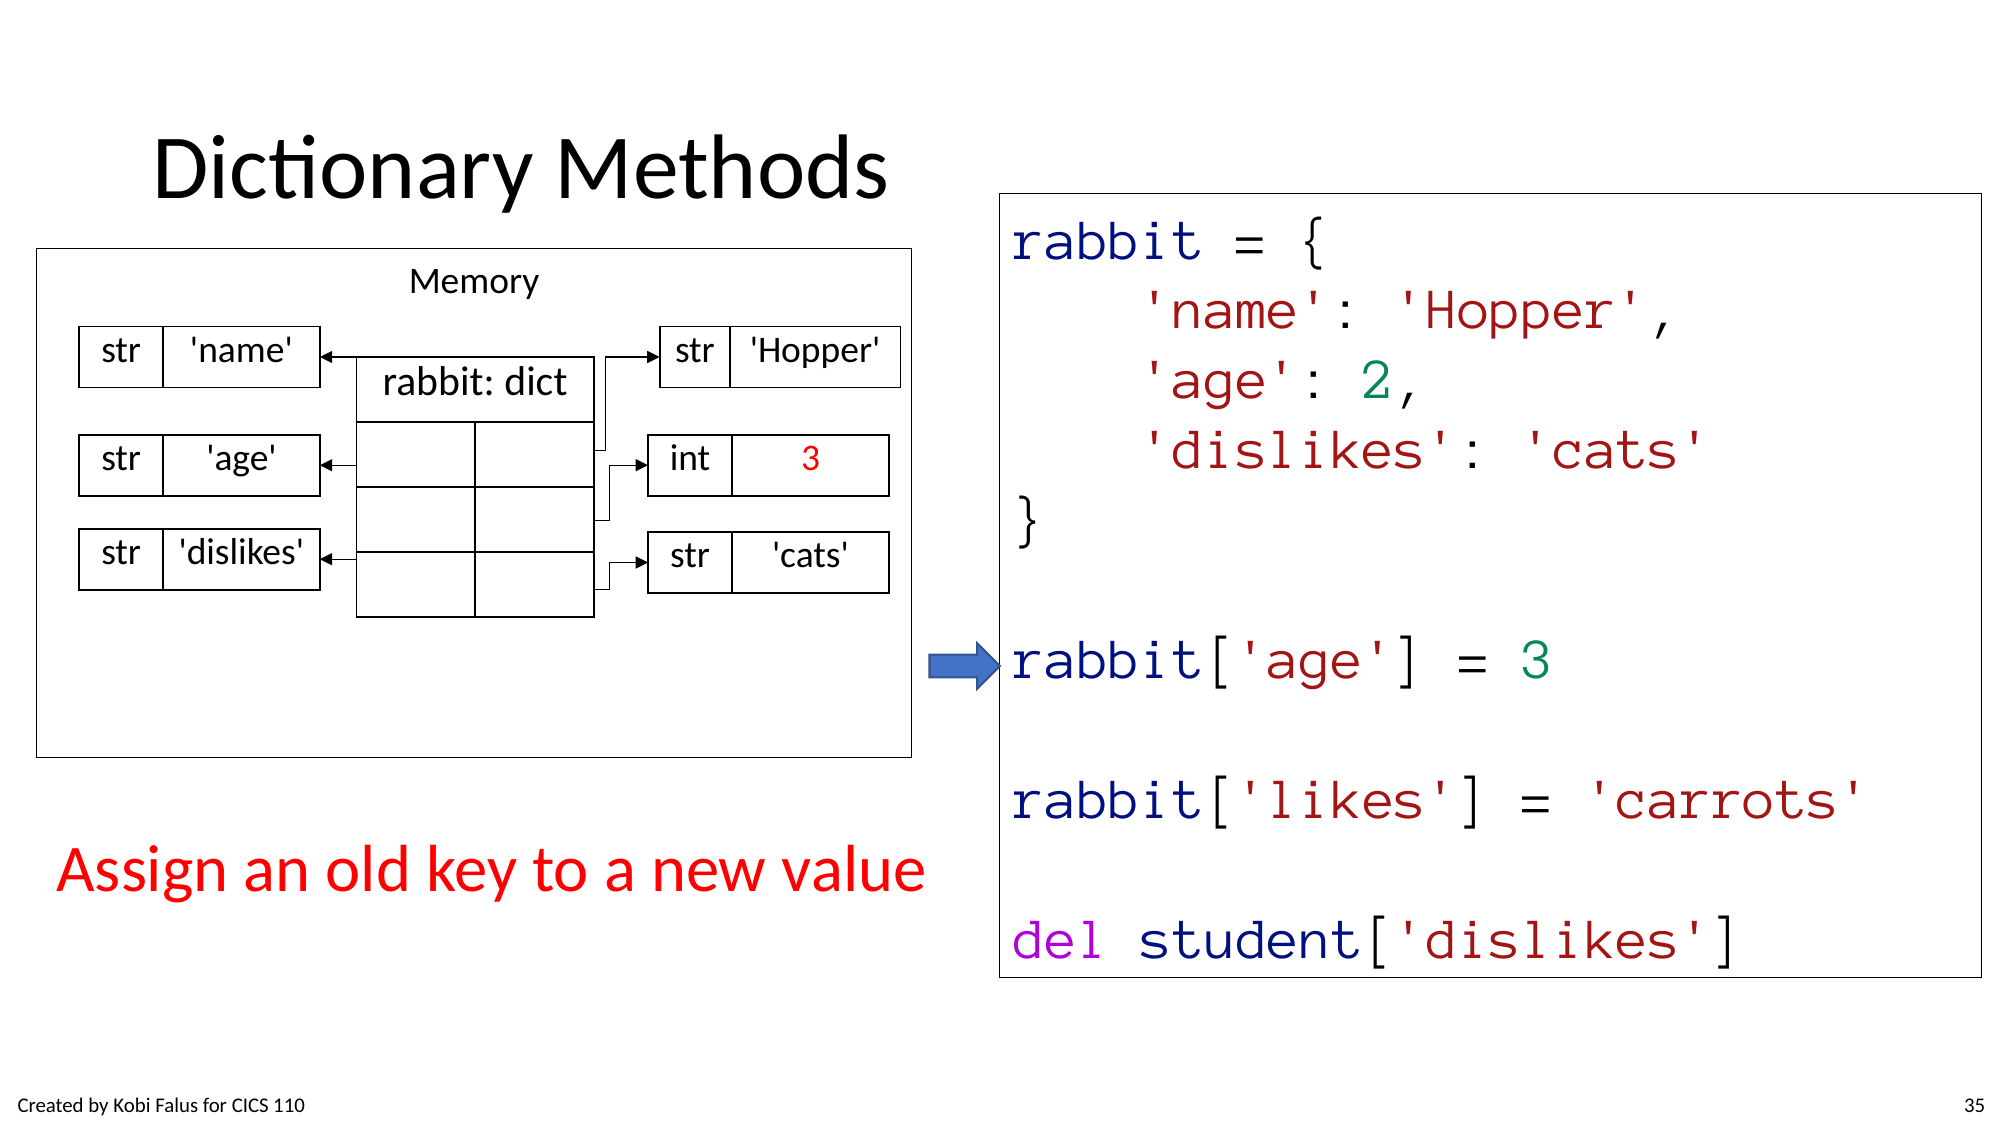

# Dictionary Methods
rabbit = {
    'name': 'Hopper',
    'age': 2,
    'dislikes': 'cats'
}
rabbit['age'] = 3
rabbit['likes'] = 'carrots'
del student['dislikes']
Memory

| str | 'name' |
| --- | --- |
| str | 'Hopper' |
| --- | --- |
| rabbit: dict |  |
| --- | --- |
|  |  |
|  |  |
|  |  |
| str | 'age' |
| --- | --- |
| int | 3 |
| --- | --- |
| str | 'dislikes' |
| --- | --- |
| str | 'cats' |
| --- | --- |

Assign an old key to a new value